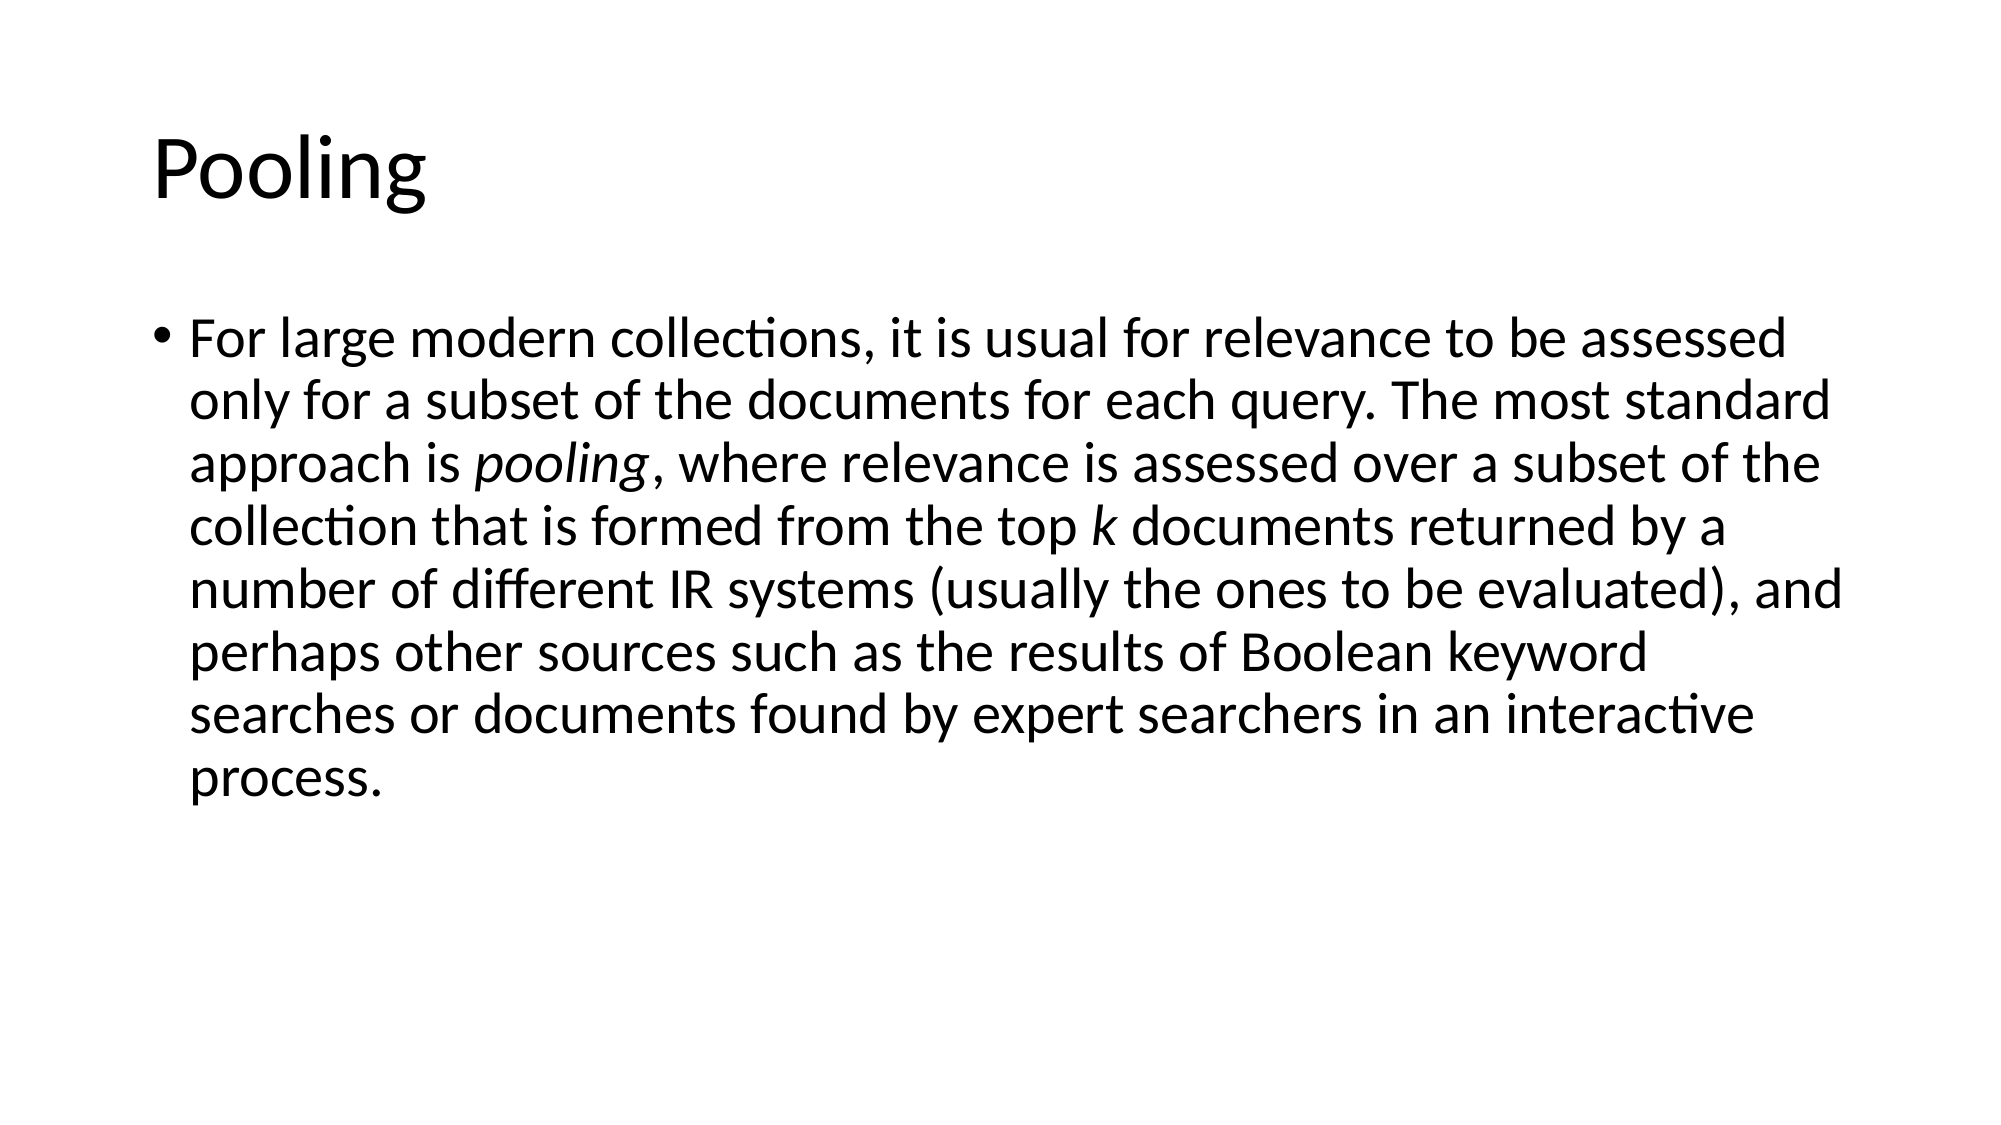

Pooling
For large modern collections, it is usual for relevance to be assessed only for a subset of the documents for each query. The most standard approach is pooling, where relevance is assessed over a subset of the collection that is formed from the top k documents returned by a number of different IR systems (usually the ones to be evaluated), and perhaps other sources such as the results of Boolean keyword searches or documents found by expert searchers in an interactive process.